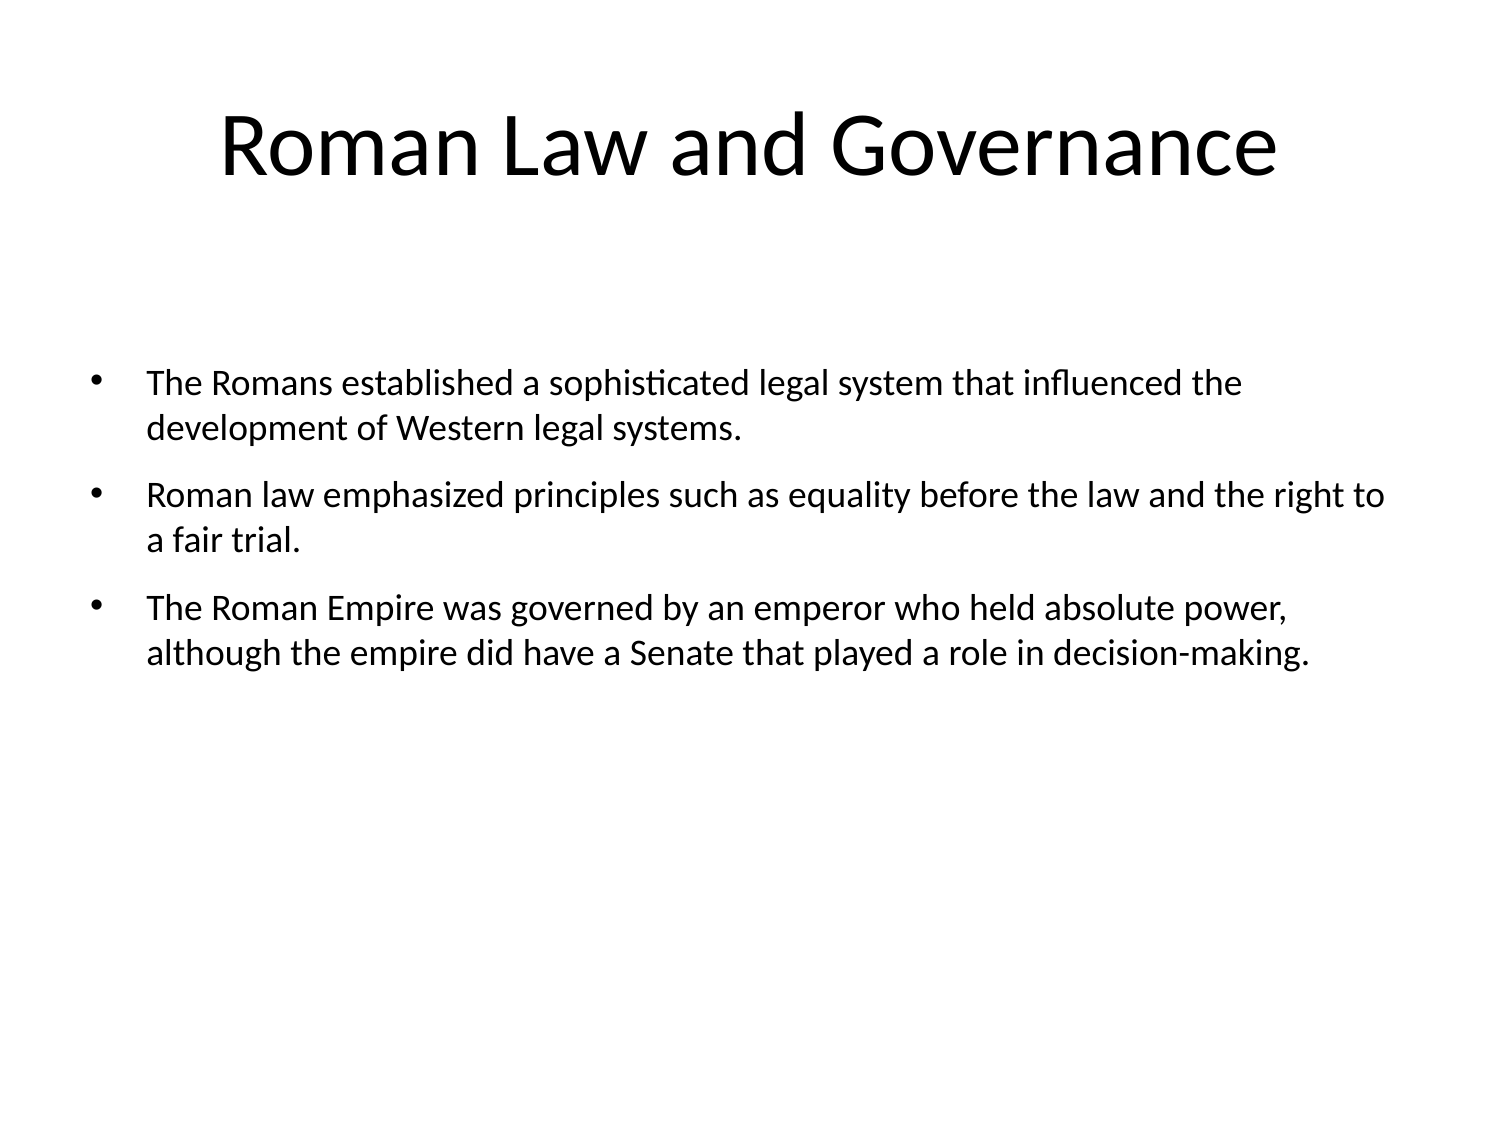

# Roman Law and Governance

The Romans established a sophisticated legal system that influenced the development of Western legal systems.
Roman law emphasized principles such as equality before the law and the right to a fair trial.
The Roman Empire was governed by an emperor who held absolute power, although the empire did have a Senate that played a role in decision-making.